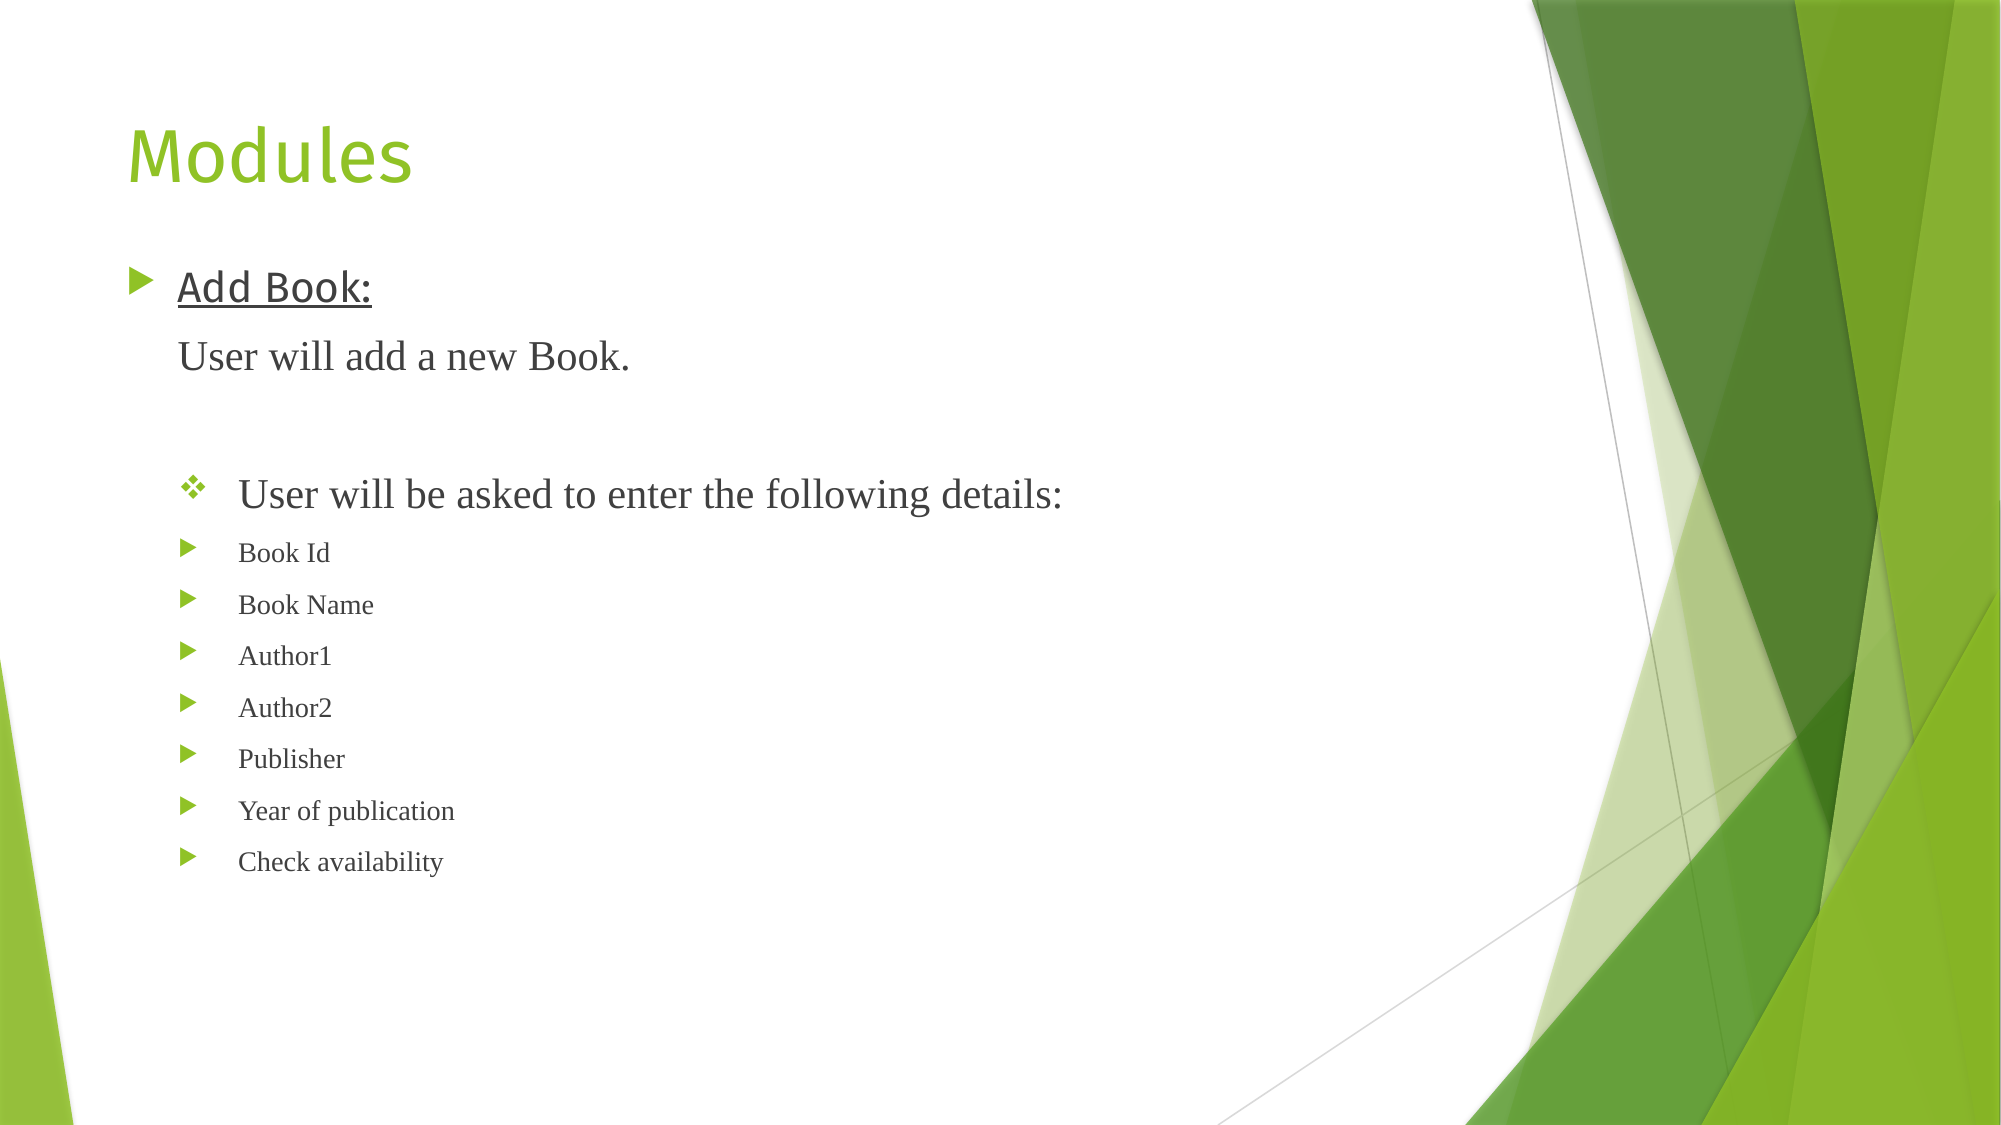

# Modules
Add Book:
	User will add a new Book.

User will be asked to enter the following details:
Book Id
Book Name
Author1
Author2
Publisher
Year of publication
Check availability